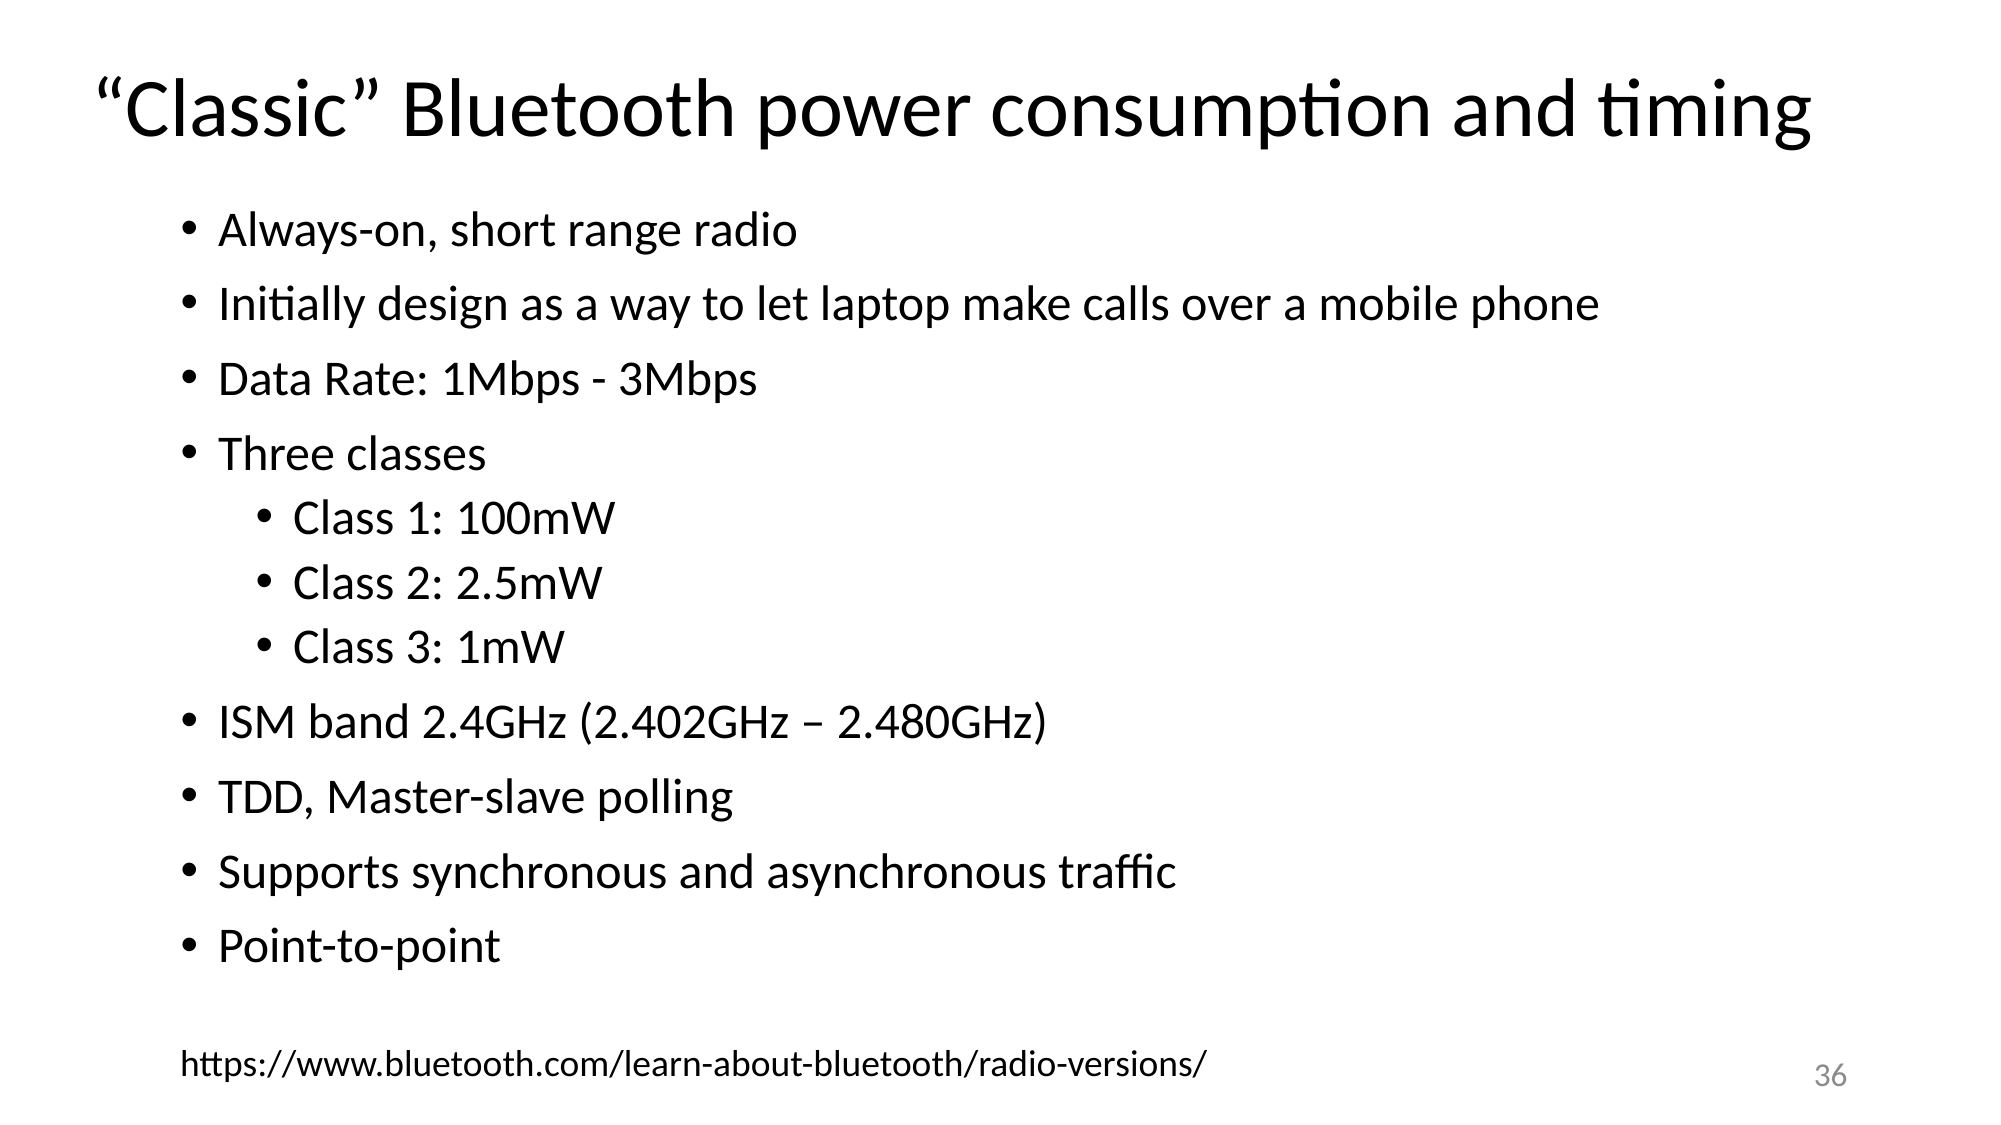

# “Classic” Bluetooth power consumption and timing
Always-on, short range radio
Initially design as a way to let laptop make calls over a mobile phone
Data Rate: 1Mbps - 3Mbps
Three classes
Class 1: 100mW
Class 2: 2.5mW
Class 3: 1mW
ISM band 2.4GHz (2.402GHz – 2.480GHz)
TDD, Master-slave polling
Supports synchronous and asynchronous traffic
Point-to-point
https://www.bluetooth.com/learn-about-bluetooth/radio-versions/
36